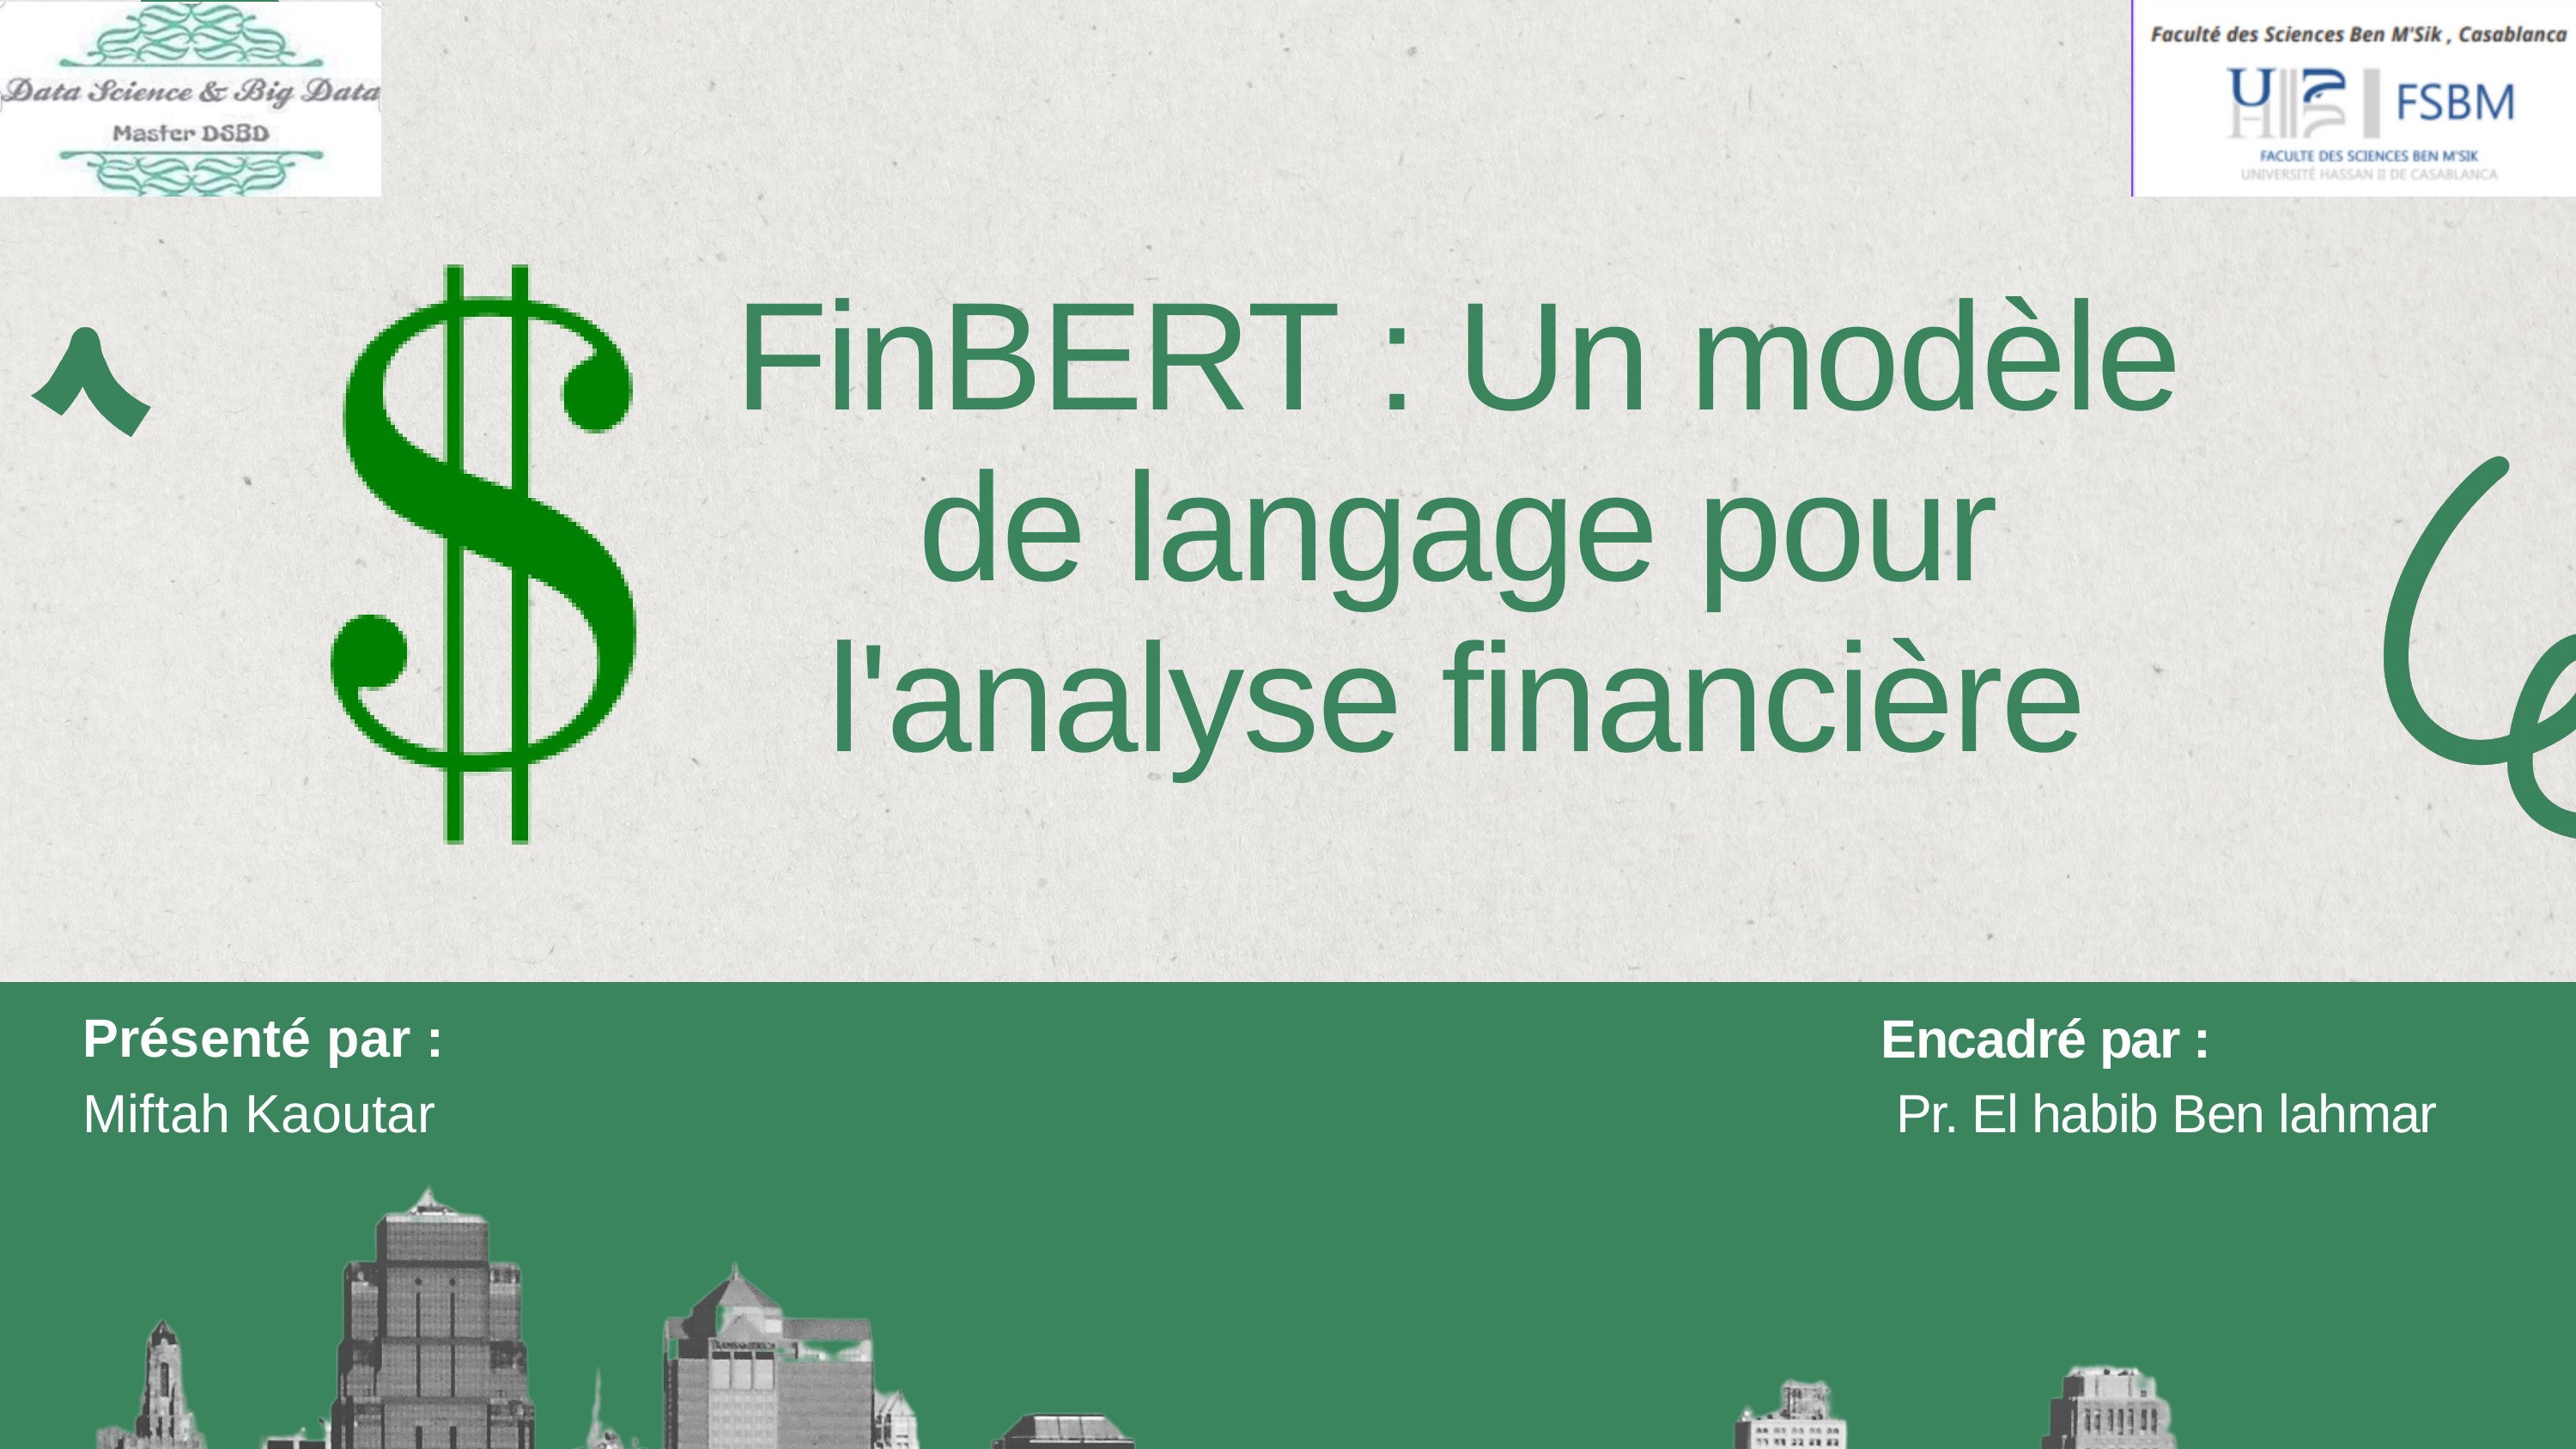

FinBERT : Un modèle de langage pour l'analyse financière

Présenté par :
Miftah Kaoutar
Encadré par :
 Pr. El habib Ben lahmar